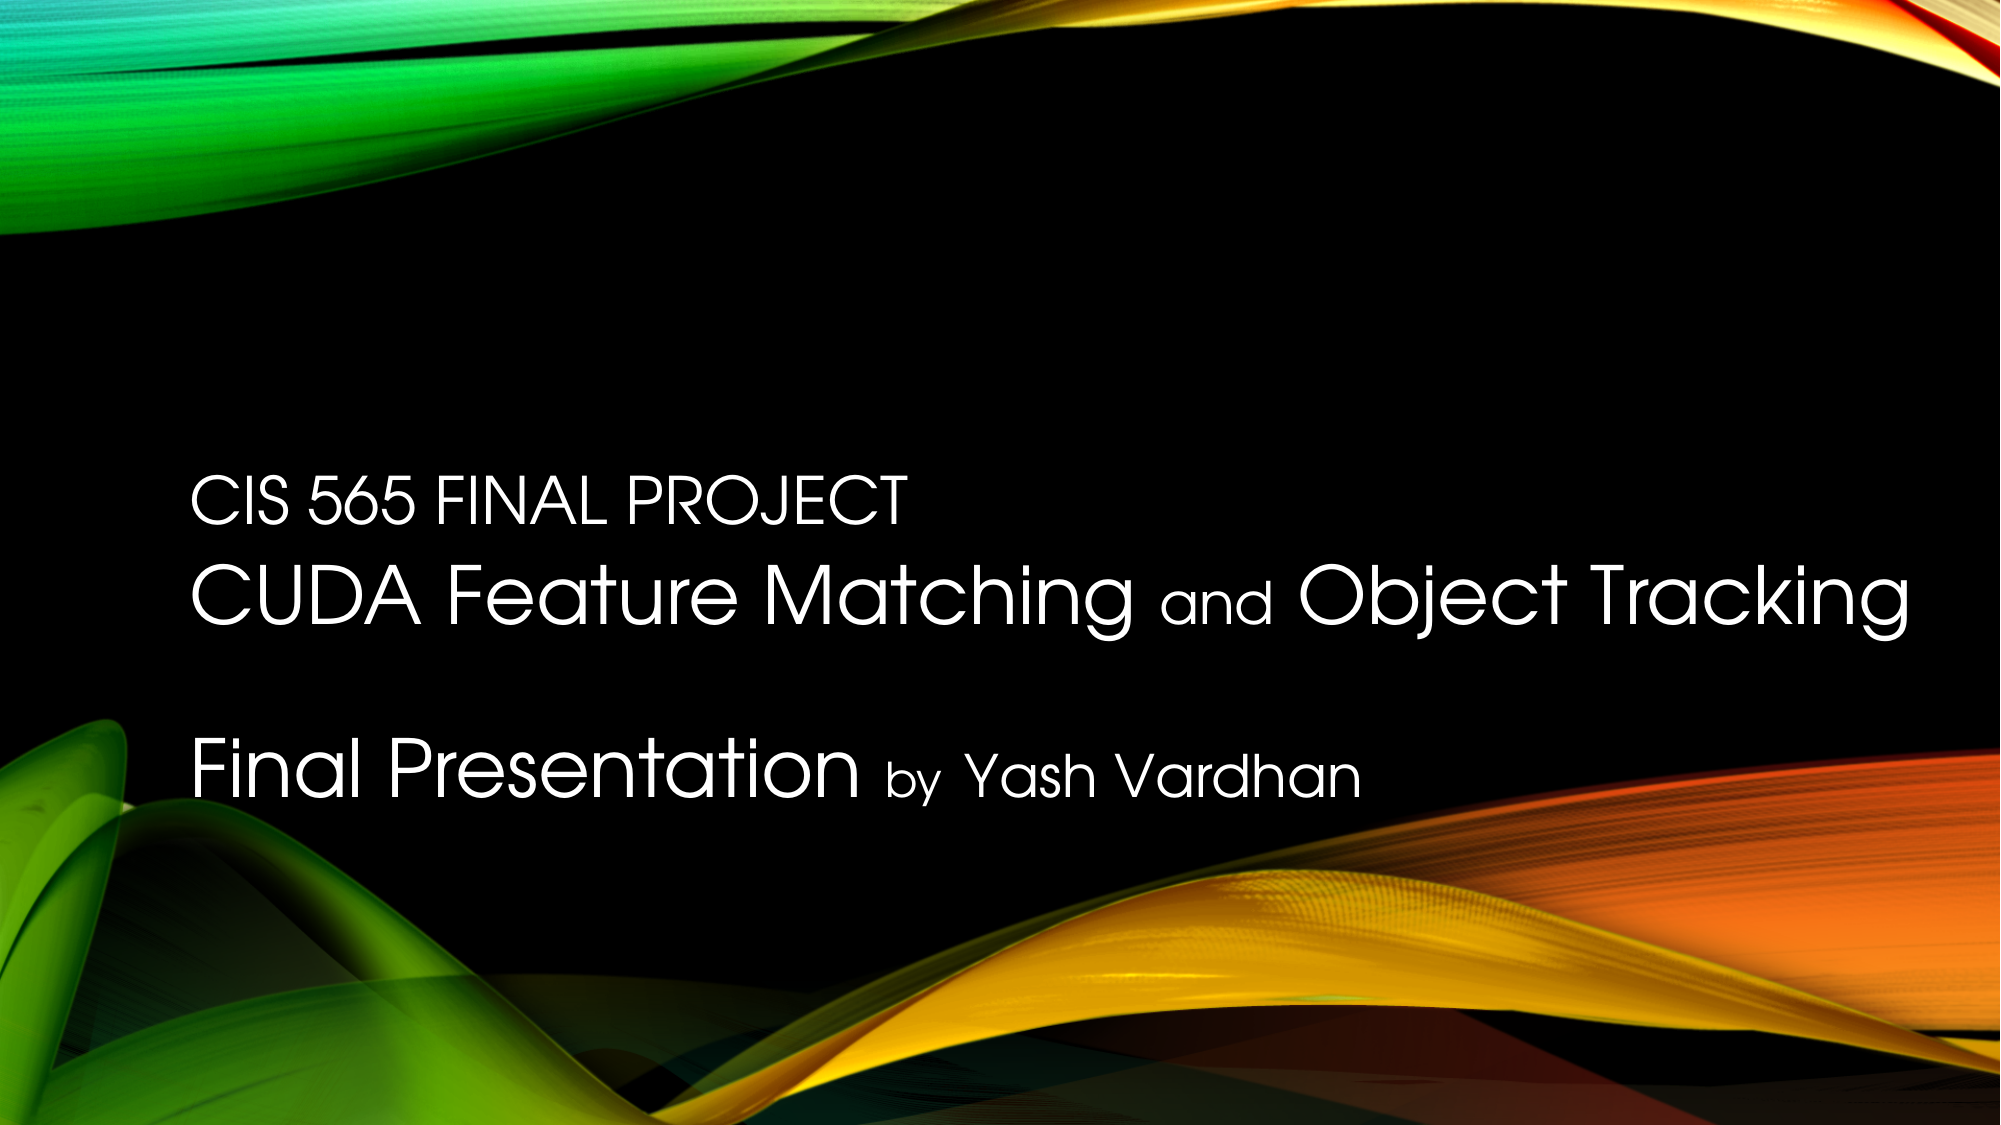

# CIS 565 FINAL PROJECT CUDA Feature Matching and Object Tracking Final Presentation by Yash Vardhan